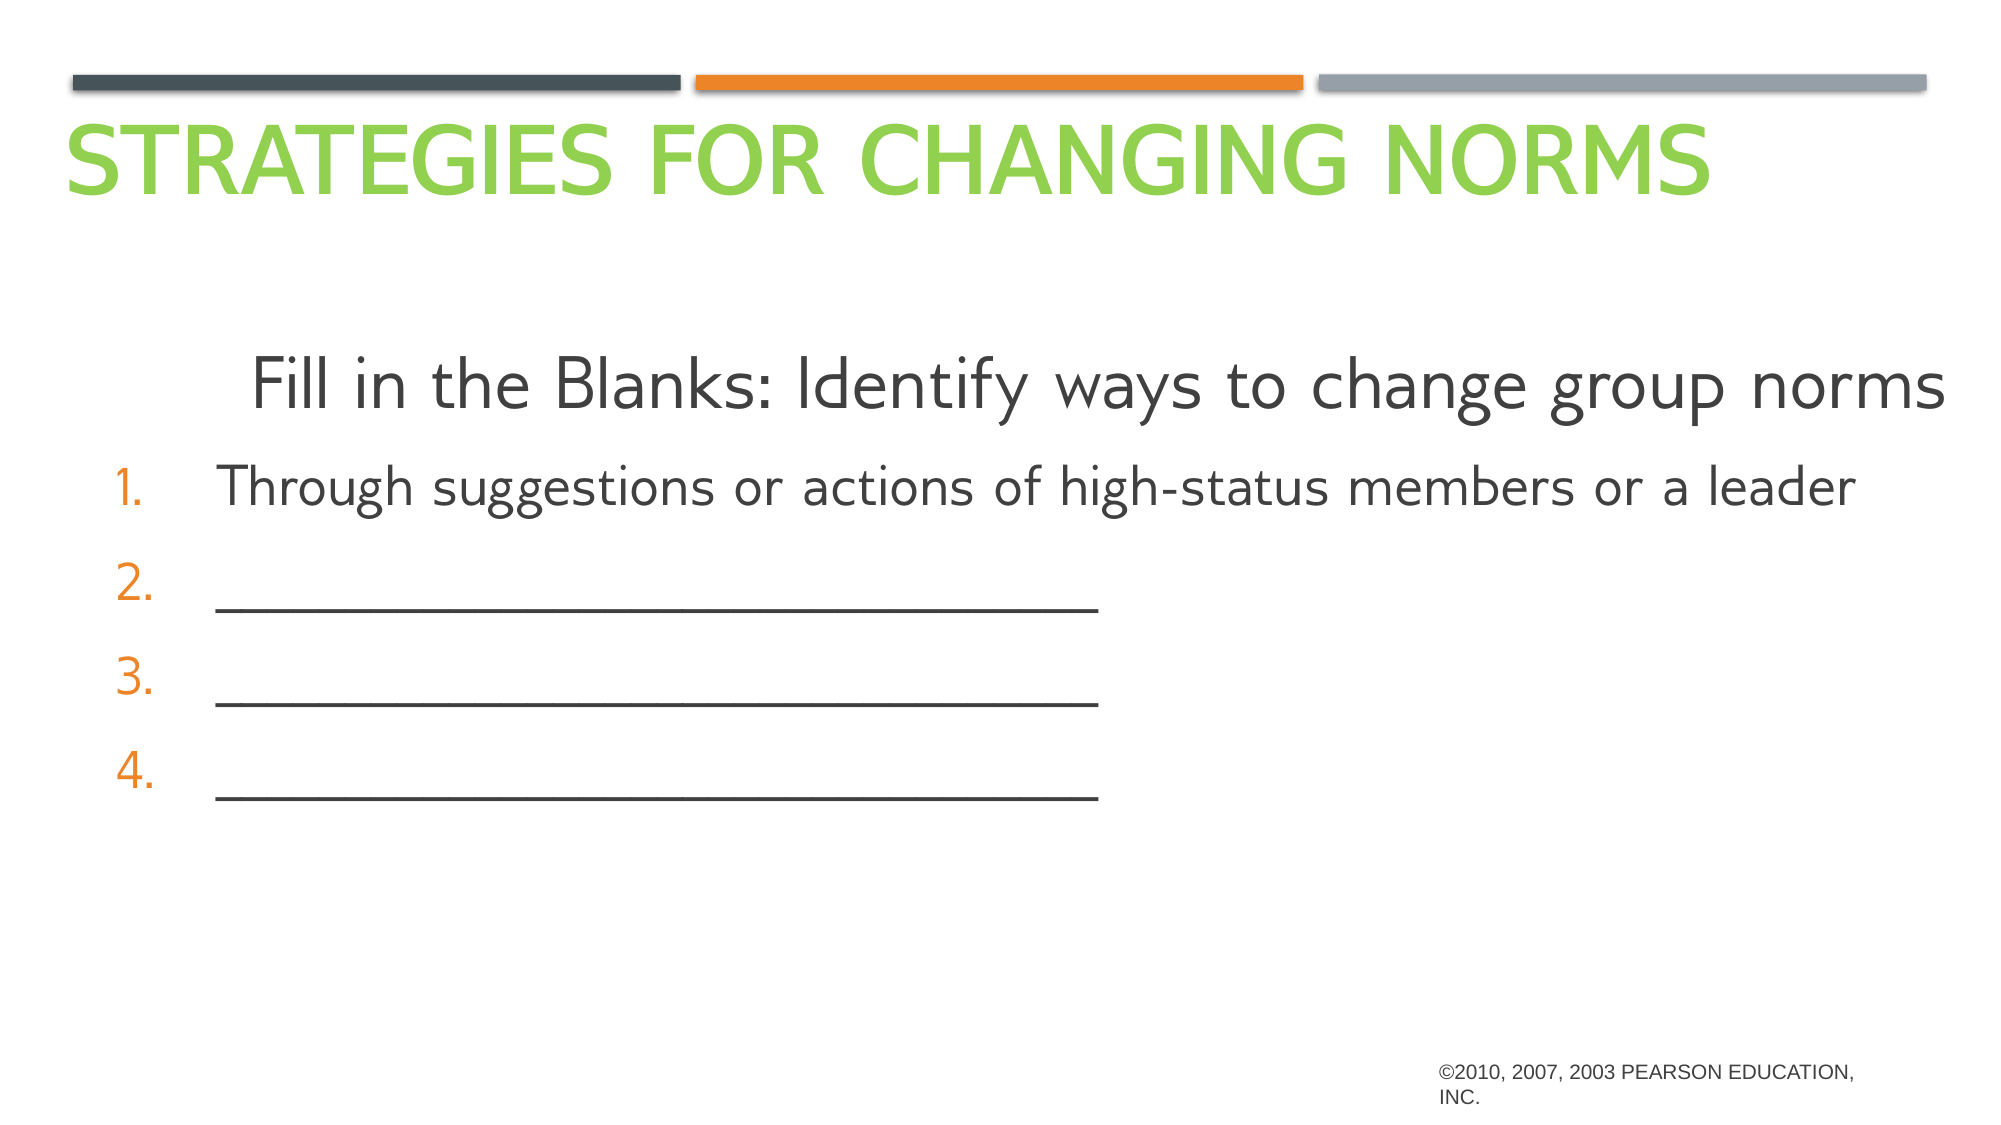

# Strategies for Changing Norms
      Fill in the Blanks: Identify ways to change group norms
Through suggestions or actions of high-status members or a leader
__________________________________
__________________________________
__________________________________

©2010, 2007, 2003 Pearson Education, Inc.